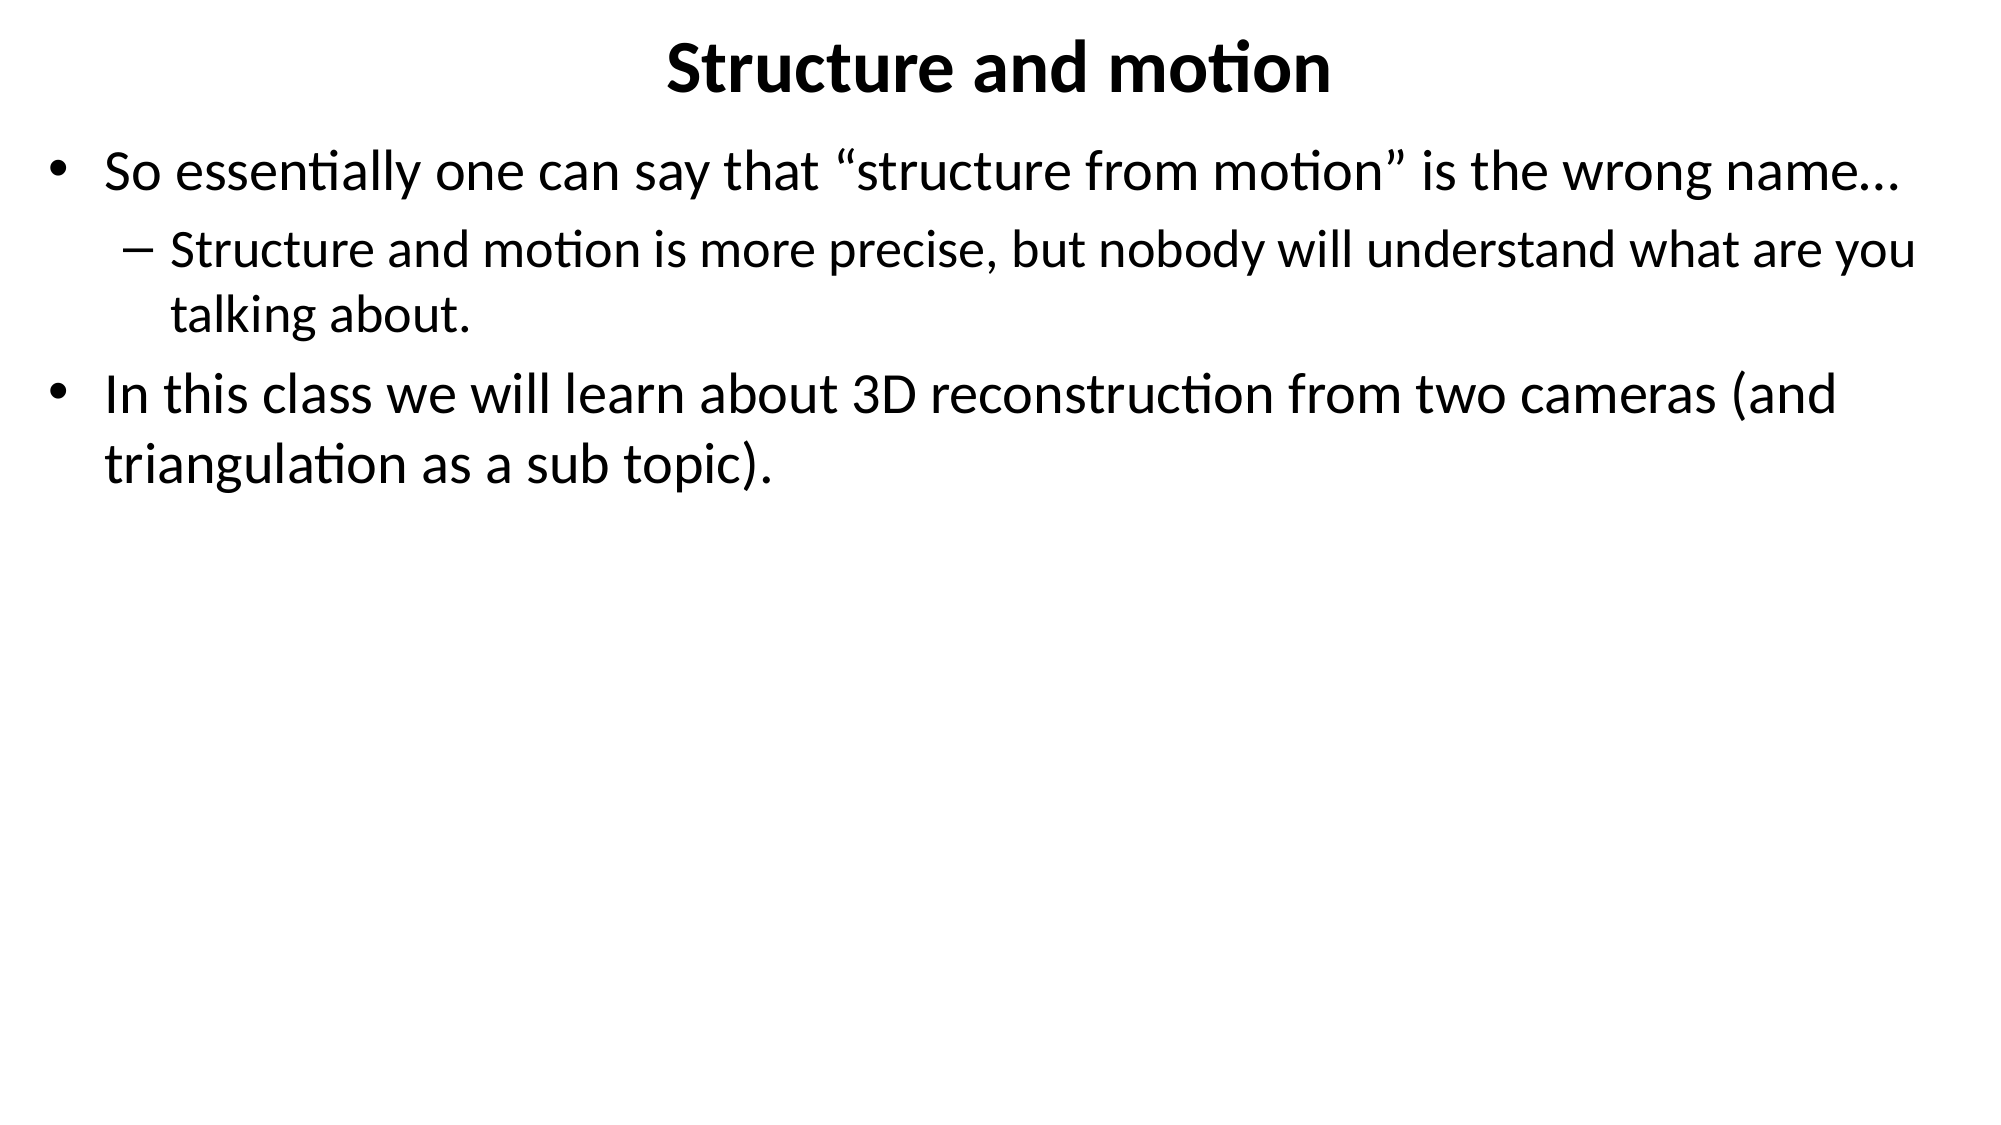

# Structure and motion
So essentially one can say that “structure from motion” is the wrong name…
Structure and motion is more precise, but nobody will understand what are you talking about.
In this class we will learn about 3D reconstruction from two cameras (and triangulation as a sub topic).